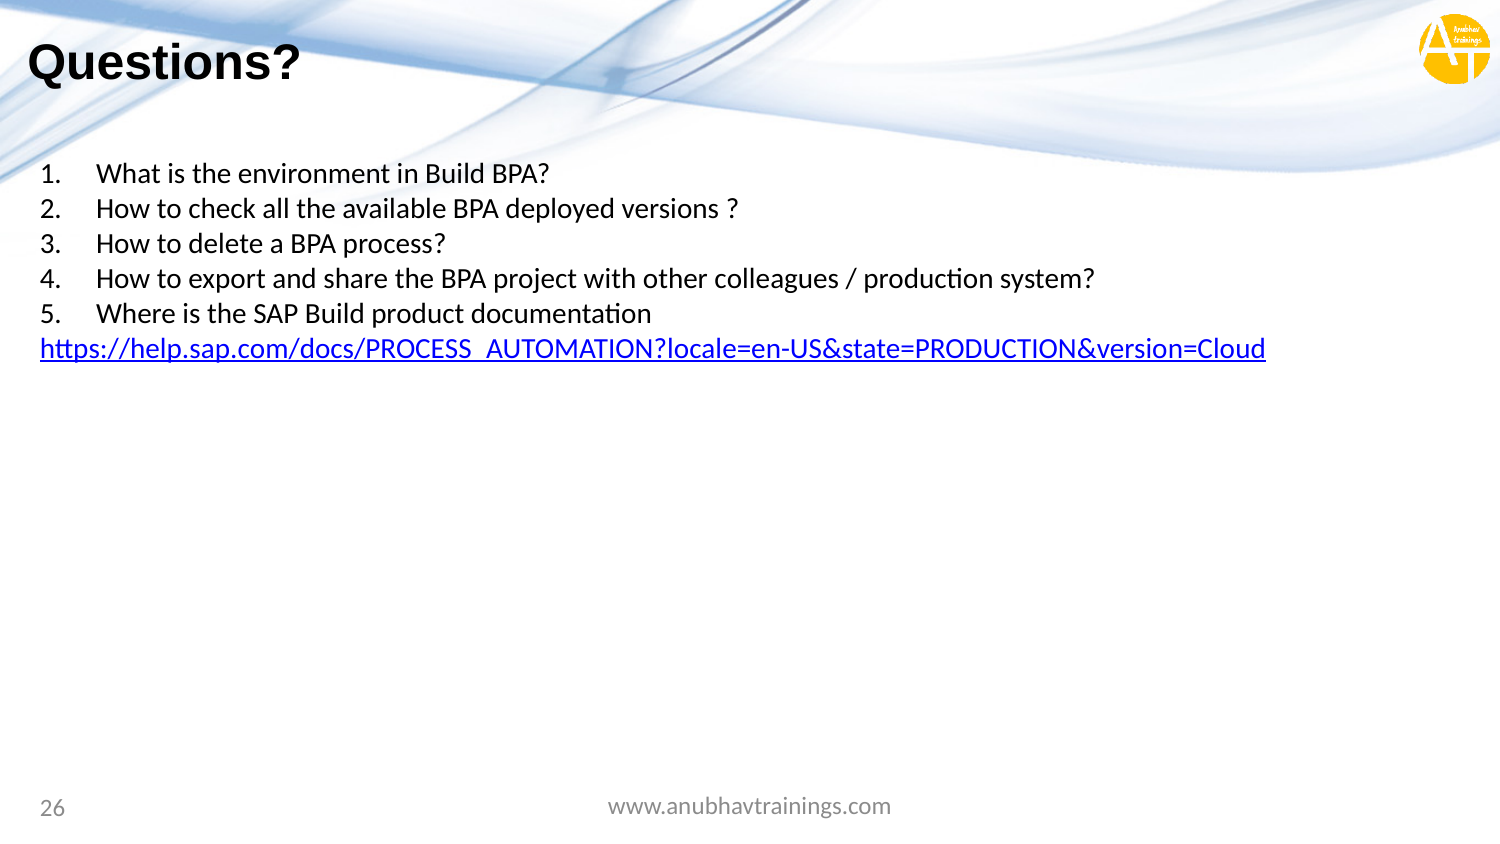

# Questions?
What is the environment in Build BPA?
How to check all the available BPA deployed versions ?
How to delete a BPA process?
How to export and share the BPA project with other colleagues / production system?
Where is the SAP Build product documentation
https://help.sap.com/docs/PROCESS_AUTOMATION?locale=en-US&state=PRODUCTION&version=Cloud

www.anubhavtrainings.com
26